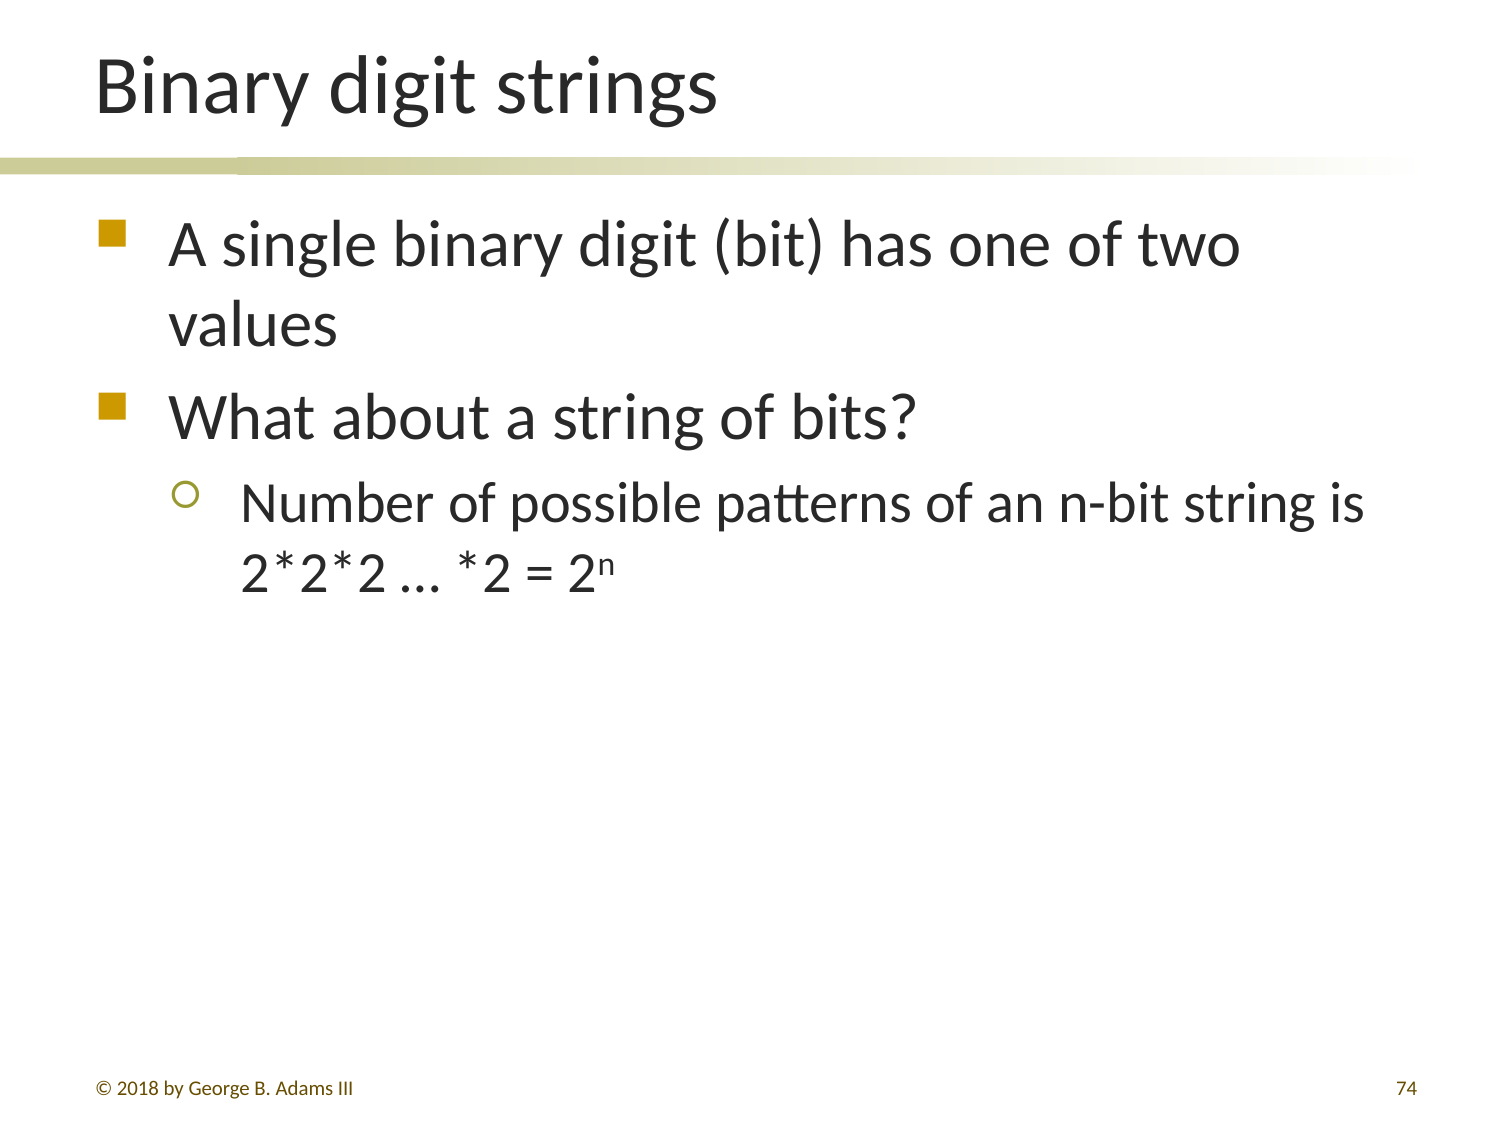

# Binary digit strings
A single binary digit (bit) has one of two values
What about a string of bits?
Number of possible patterns of an n-bit string is
2*2*2 … *2 = 2n
© 2018 by George B. Adams III
74